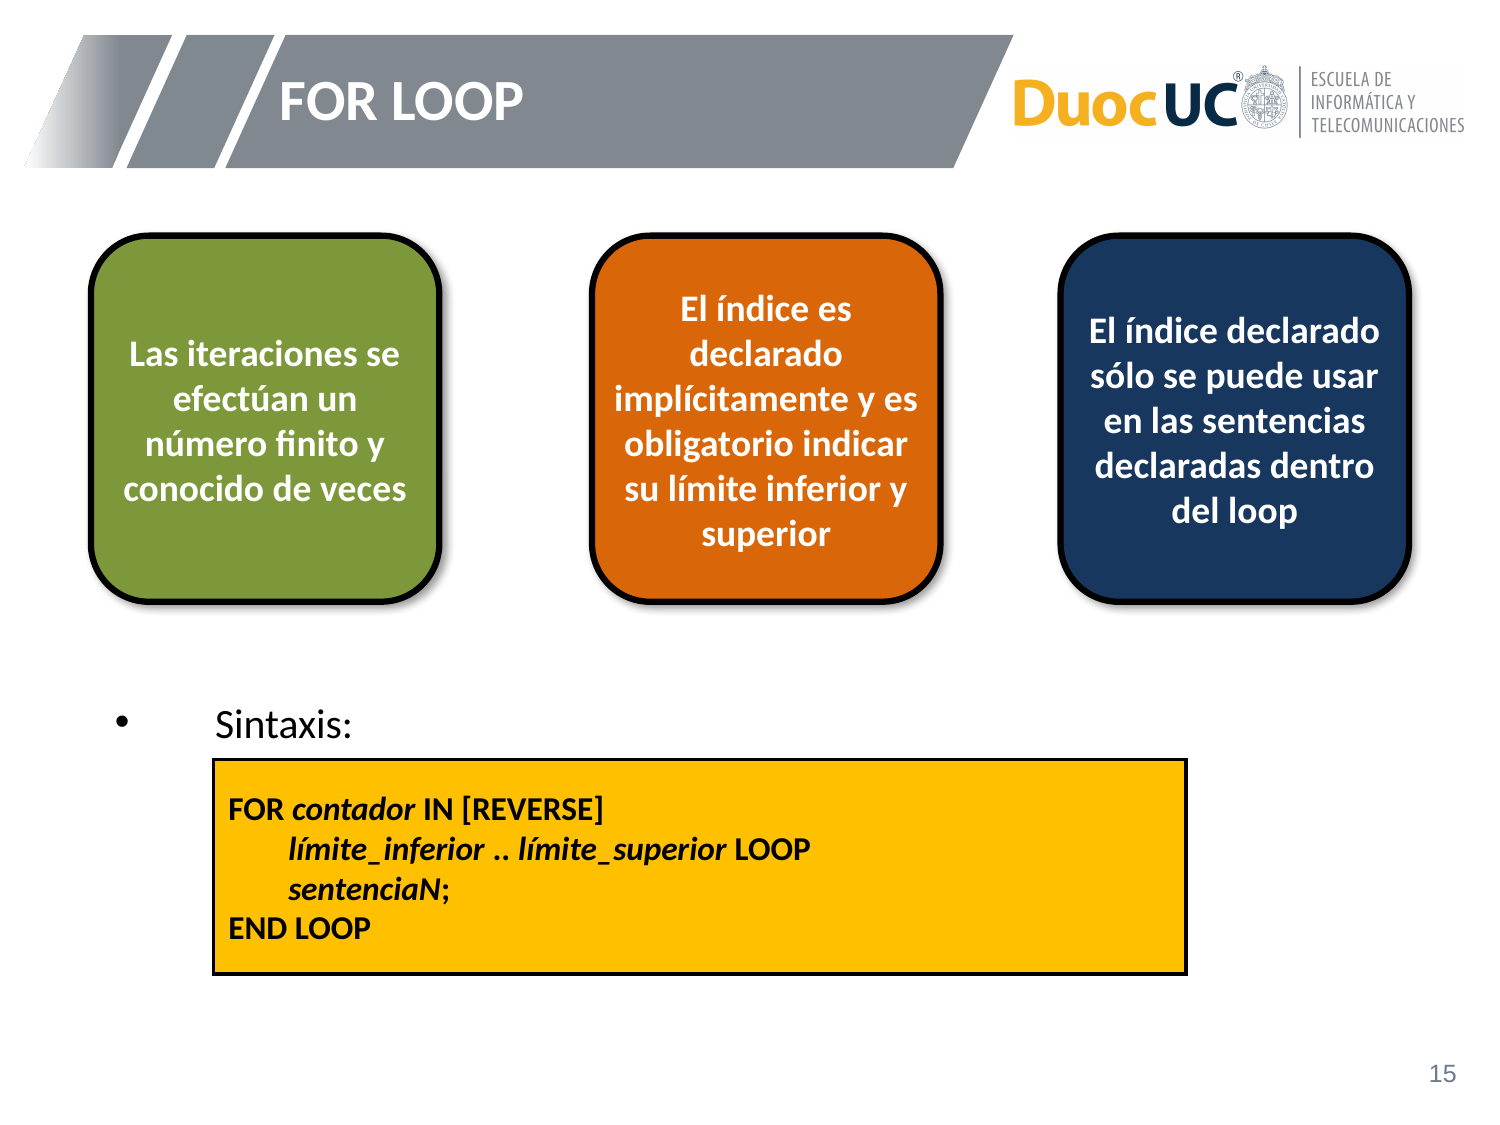

# FOR LOOP

Sintaxis:

Las iteraciones se efectúan un número finito y conocido de veces
El índice es declarado implícitamente y es obligatorio indicar su límite inferior y superior
El índice declarado sólo se puede usar en las sentencias declaradas dentro del loop

FOR contador IN [REVERSE]
        límite_inferior .. límite_superior LOOP
        sentenciaN;
END LOOP